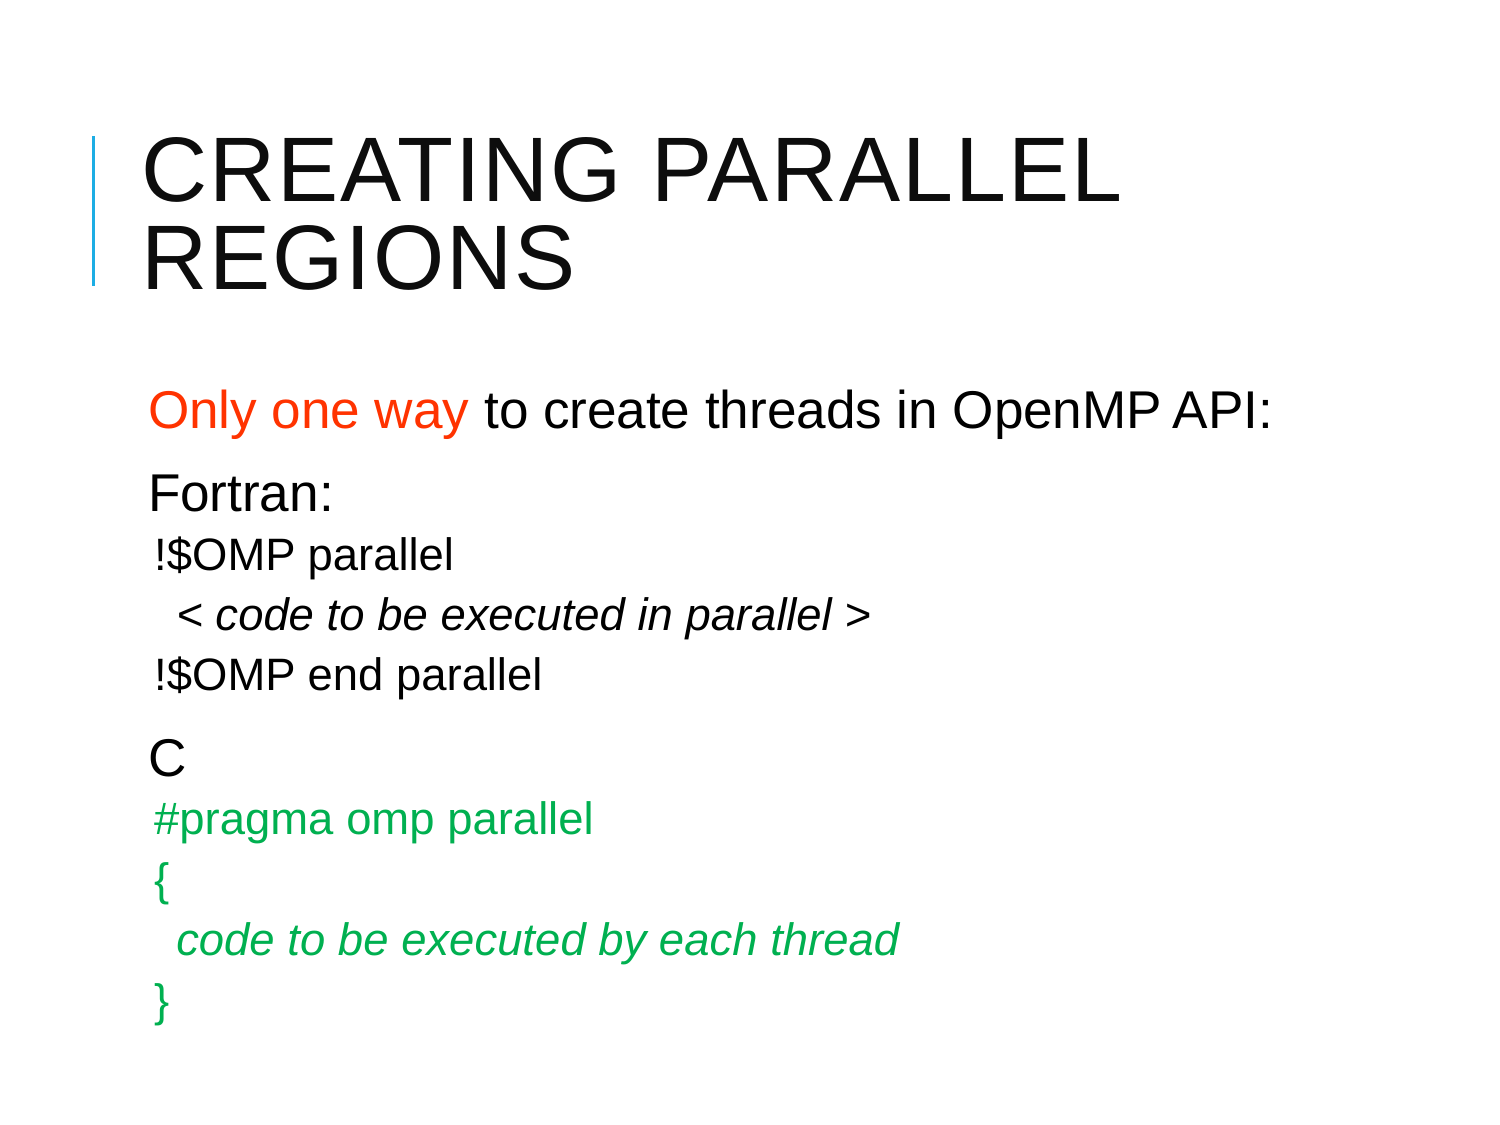

# Creating Parallel Regions
Only one way to create threads in OpenMP API:
Fortran:
!$OMP parallel
	< code to be executed in parallel >
!$OMP end parallel
C
#pragma omp parallel
{
	code to be executed by each thread
}